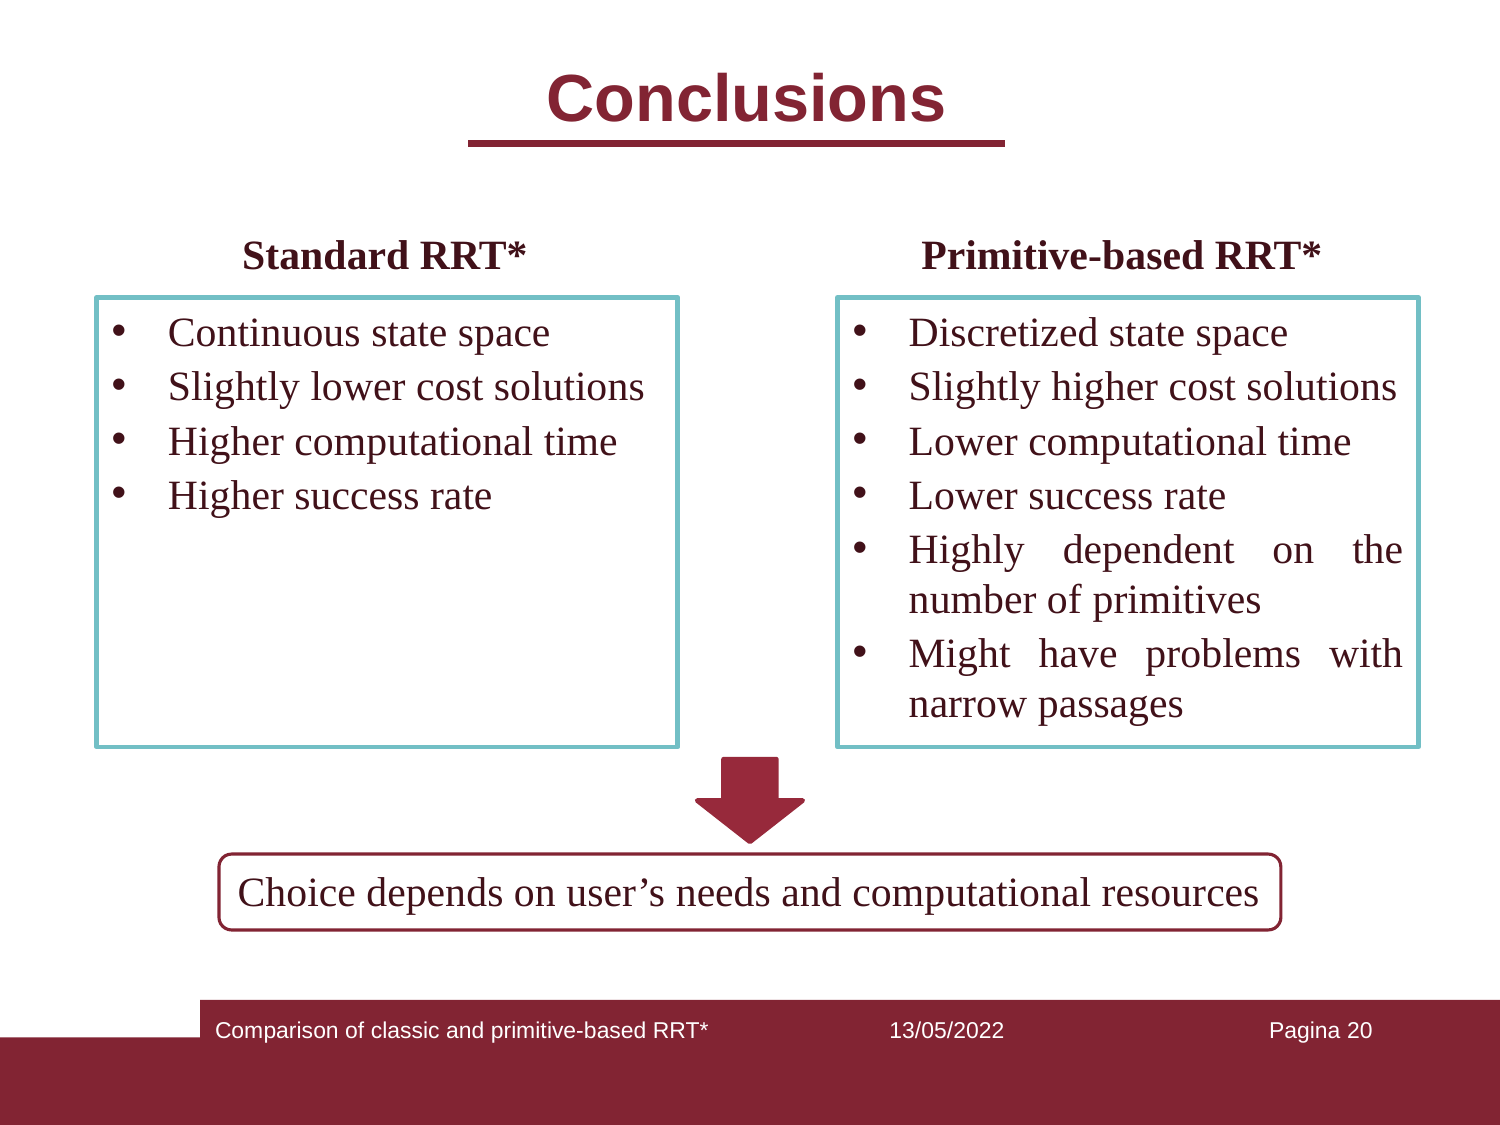

Conclusions
Standard RRT*
Primitive-based RRT*
Continuous state space
Slightly lower cost solutions
Higher computational time
Higher success rate
Discretized state space
Slightly higher cost solutions
Lower computational time
Lower success rate
Highly dependent on the number of primitives
Might have problems with narrow passages

Choice depends on user’s needs and computational resources
Comparison of classic and primitive-based RRT*
13/05/2022
Pagina 20